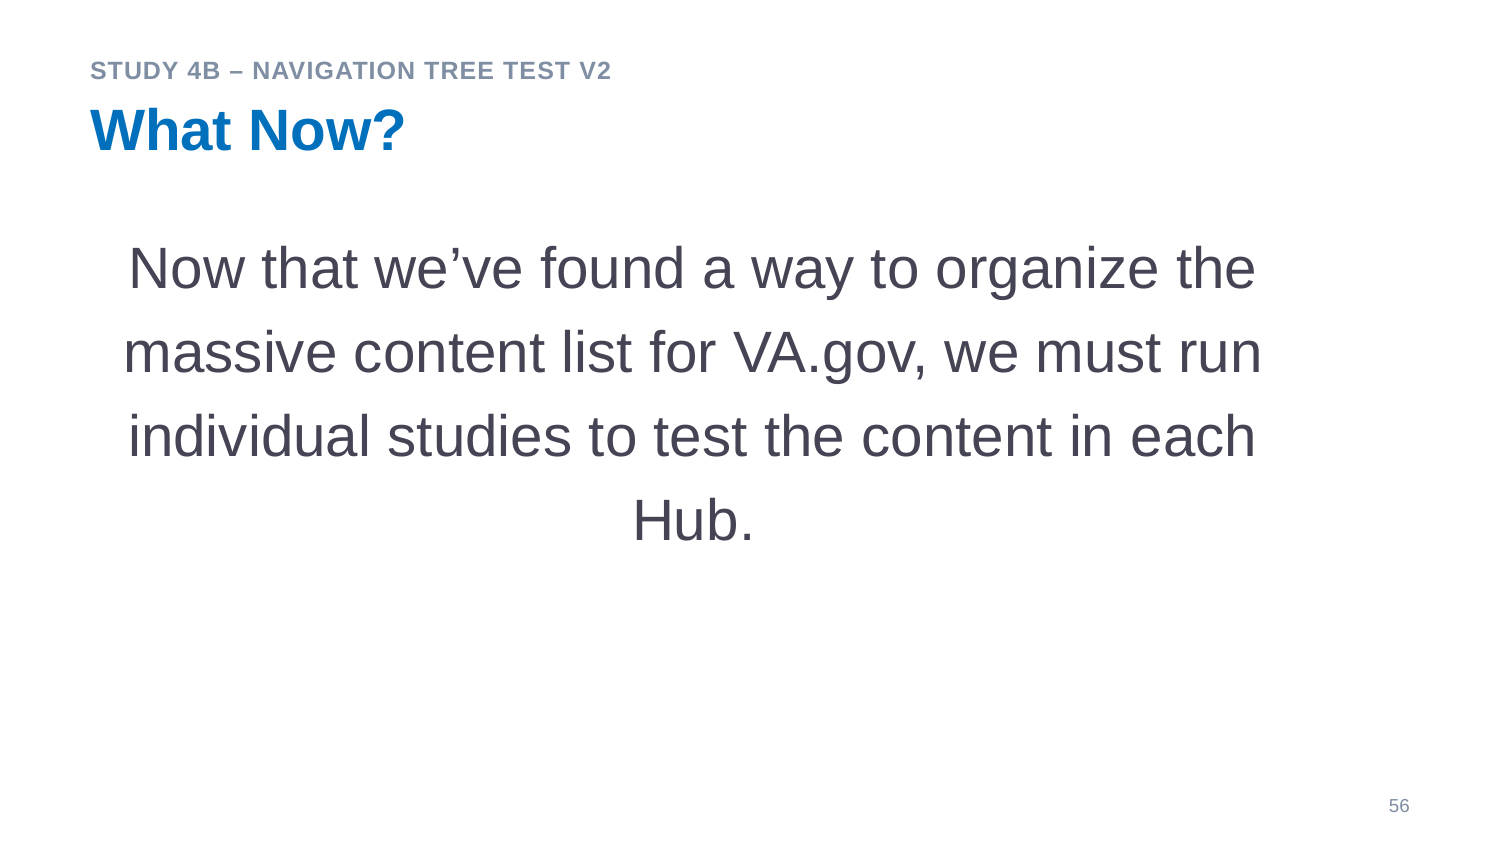

Study 4b – Navigation Tree Test v2
# What Now?
Now that we’ve found a way to organize the massive content list for VA.gov, we must run individual studies to test the content in each Hub.

56